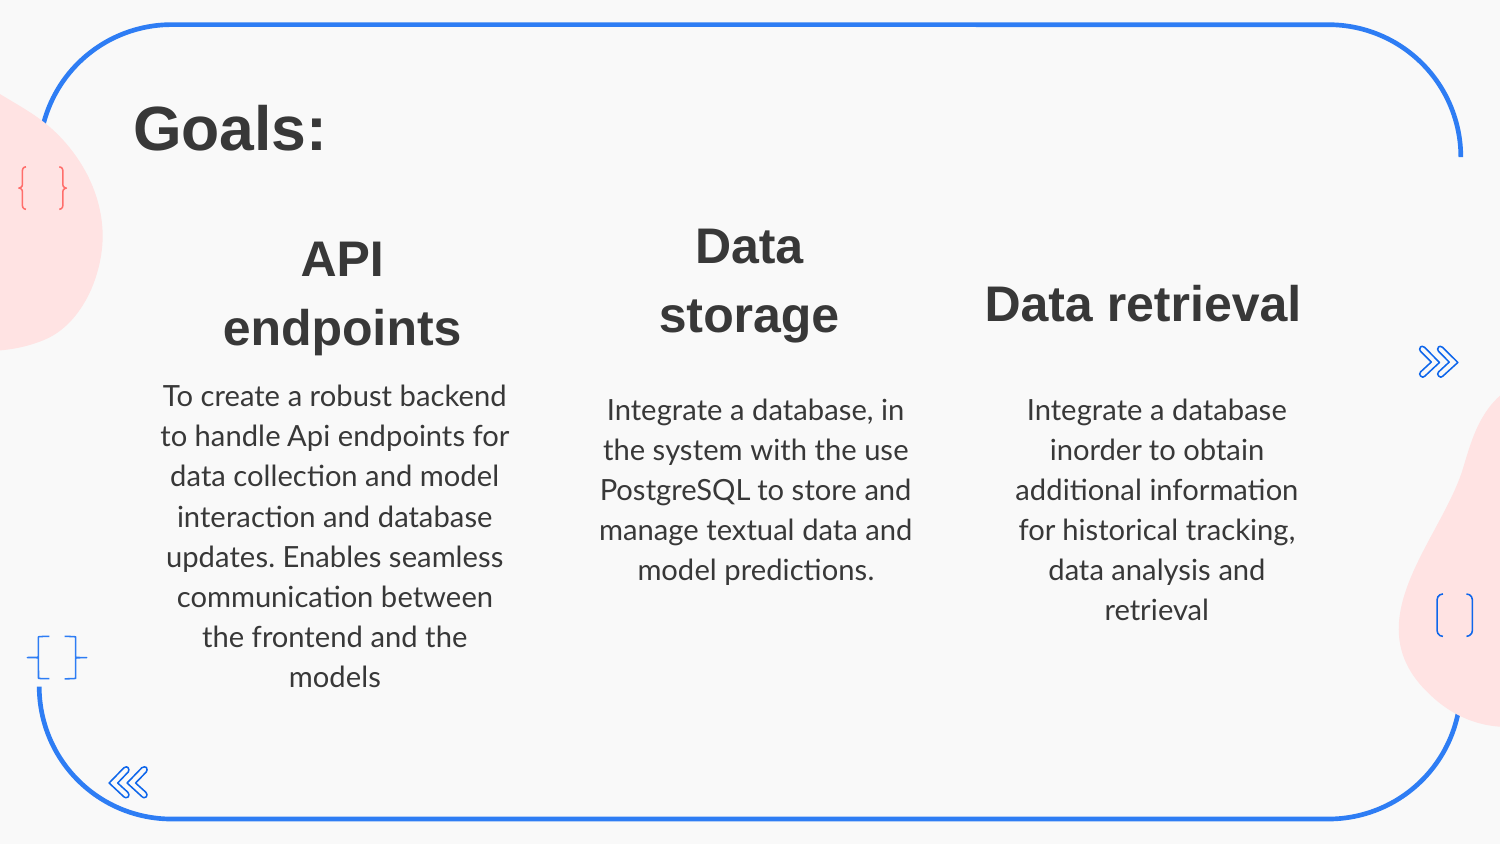

# Goals:
API endpoints
Data retrieval
Data storage
To create a robust backend to handle Api endpoints for data collection and model interaction and database updates. Enables seamless communication between the frontend and the models
Integrate a database inorder to obtain additional information for historical tracking, data analysis and retrieval
Integrate a database, in the system with the use PostgreSQL to store and manage textual data and model predictions.